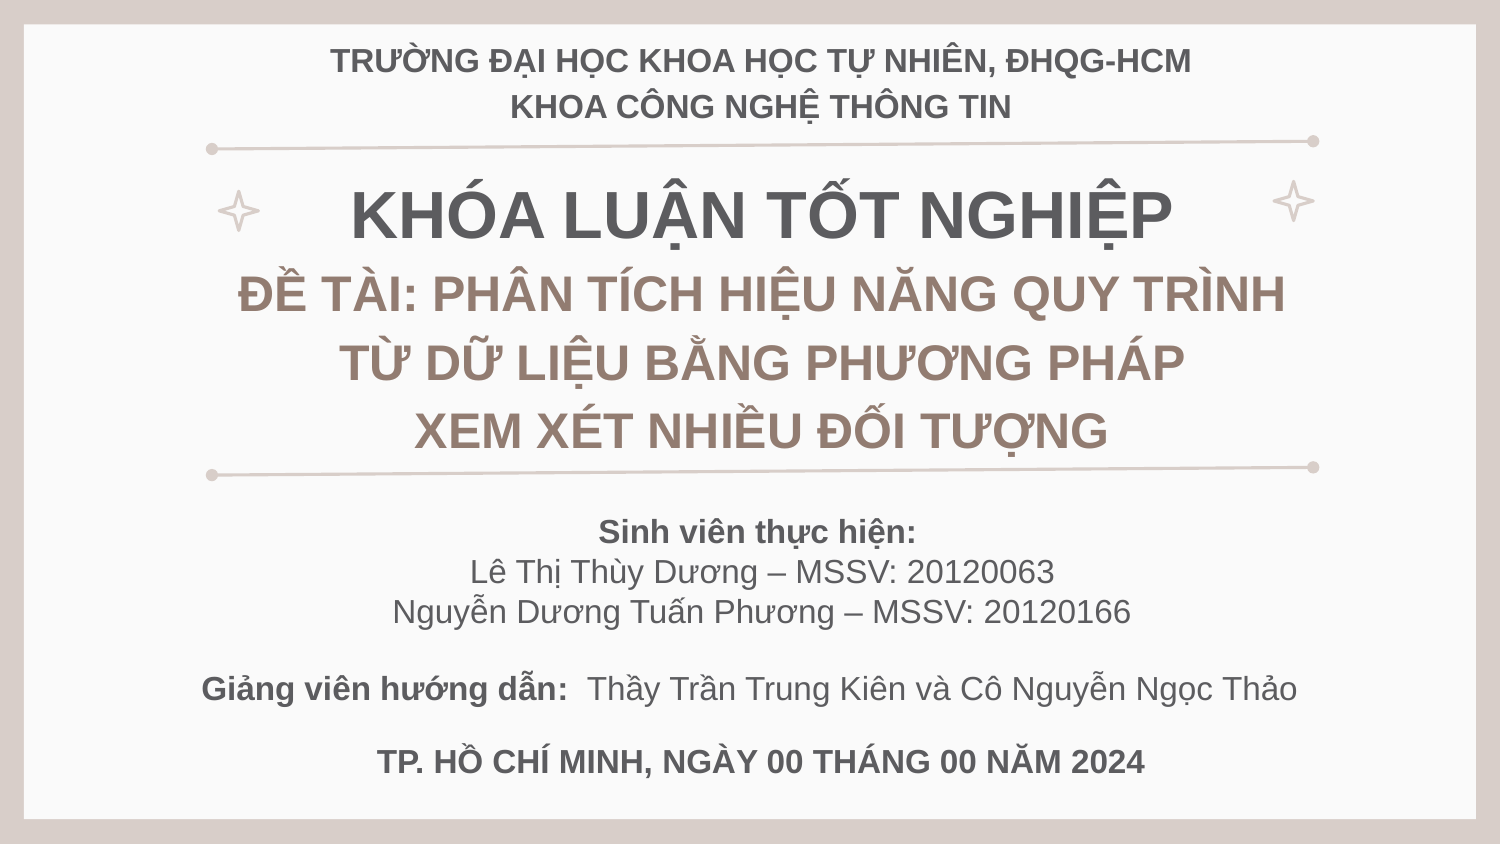

TRƯỜNG ĐẠI HỌC KHOA HỌC TỰ NHIÊN, ĐHQG-HCM
KHOA CÔNG NGHỆ THÔNG TIN

# KHÓA LUẬN TỐT NGHIỆP ĐỀ TÀI: PHÂN TÍCH HIỆU NĂNG QUY TRÌNH TỪ DỮ LIỆU BẰNG PHƯƠNG PHÁP XEM XÉT NHIỀU ĐỐI TƯỢNG
Sinh viên thực hiện:
Lê Thị Thùy Dương – MSSV: 20120063
Nguyễn Dương Tuấn Phương – MSSV: 20120166
Giảng viên hướng dẫn:  Thầy Trần Trung Kiên và Cô Nguyễn Ngọc Thảo
TP. HỒ CHÍ MINH, NGÀY 00 THÁNG 00 NĂM 2024